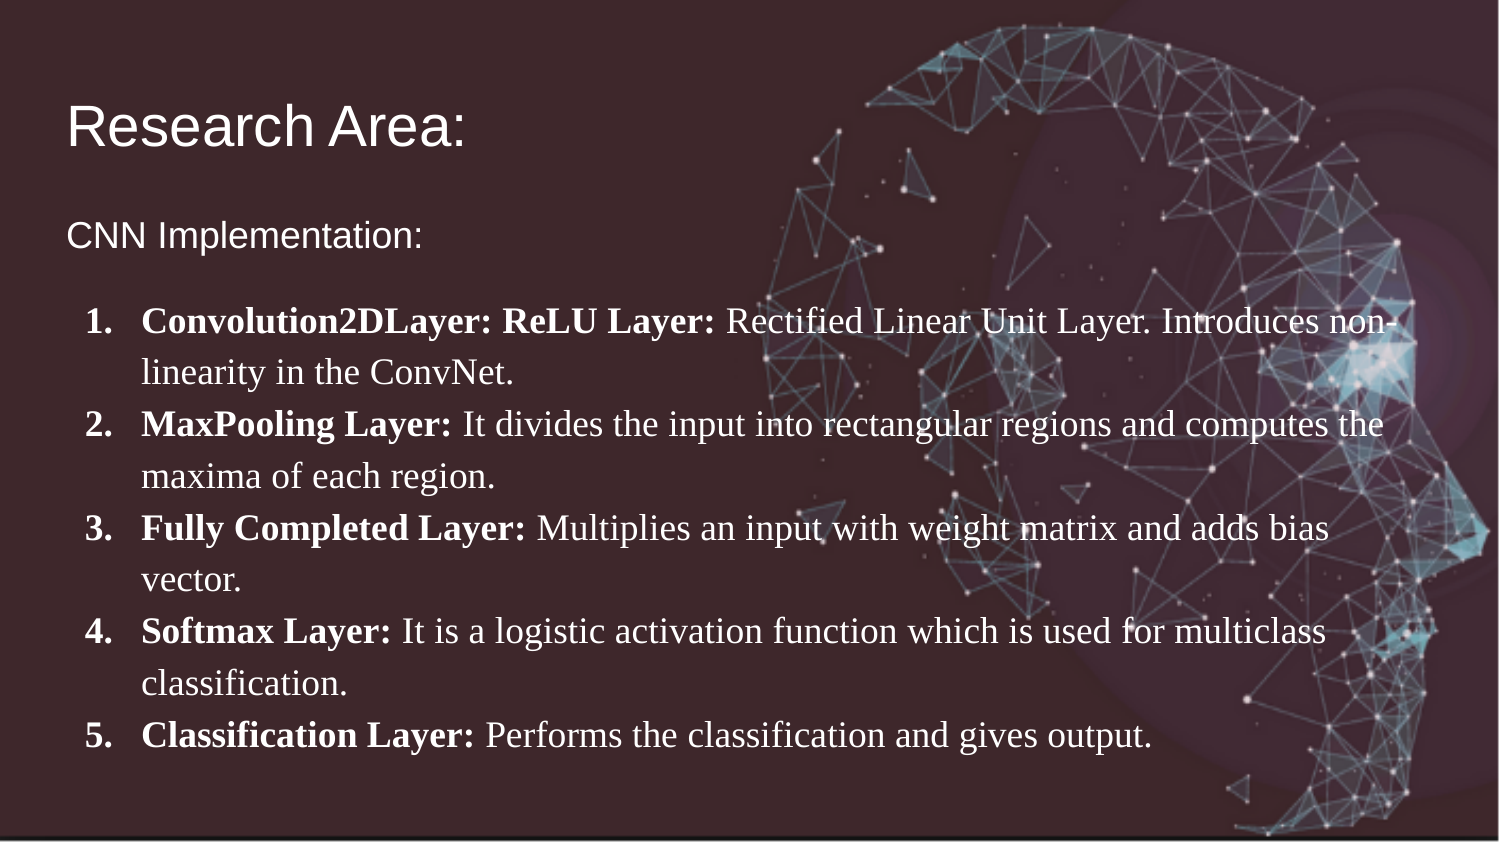

# Research Area:
CNN Implementation:
Convolution2DLayer: ReLU Layer: Rectified Linear Unit Layer. Introduces non-linearity in the ConvNet.
MaxPooling Layer: It divides the input into rectangular regions and computes the maxima of each region.
Fully Completed Layer: Multiplies an input with weight matrix and adds bias vector.
Softmax Layer: It is a logistic activation function which is used for multiclass classification.
Classification Layer: Performs the classification and gives output.